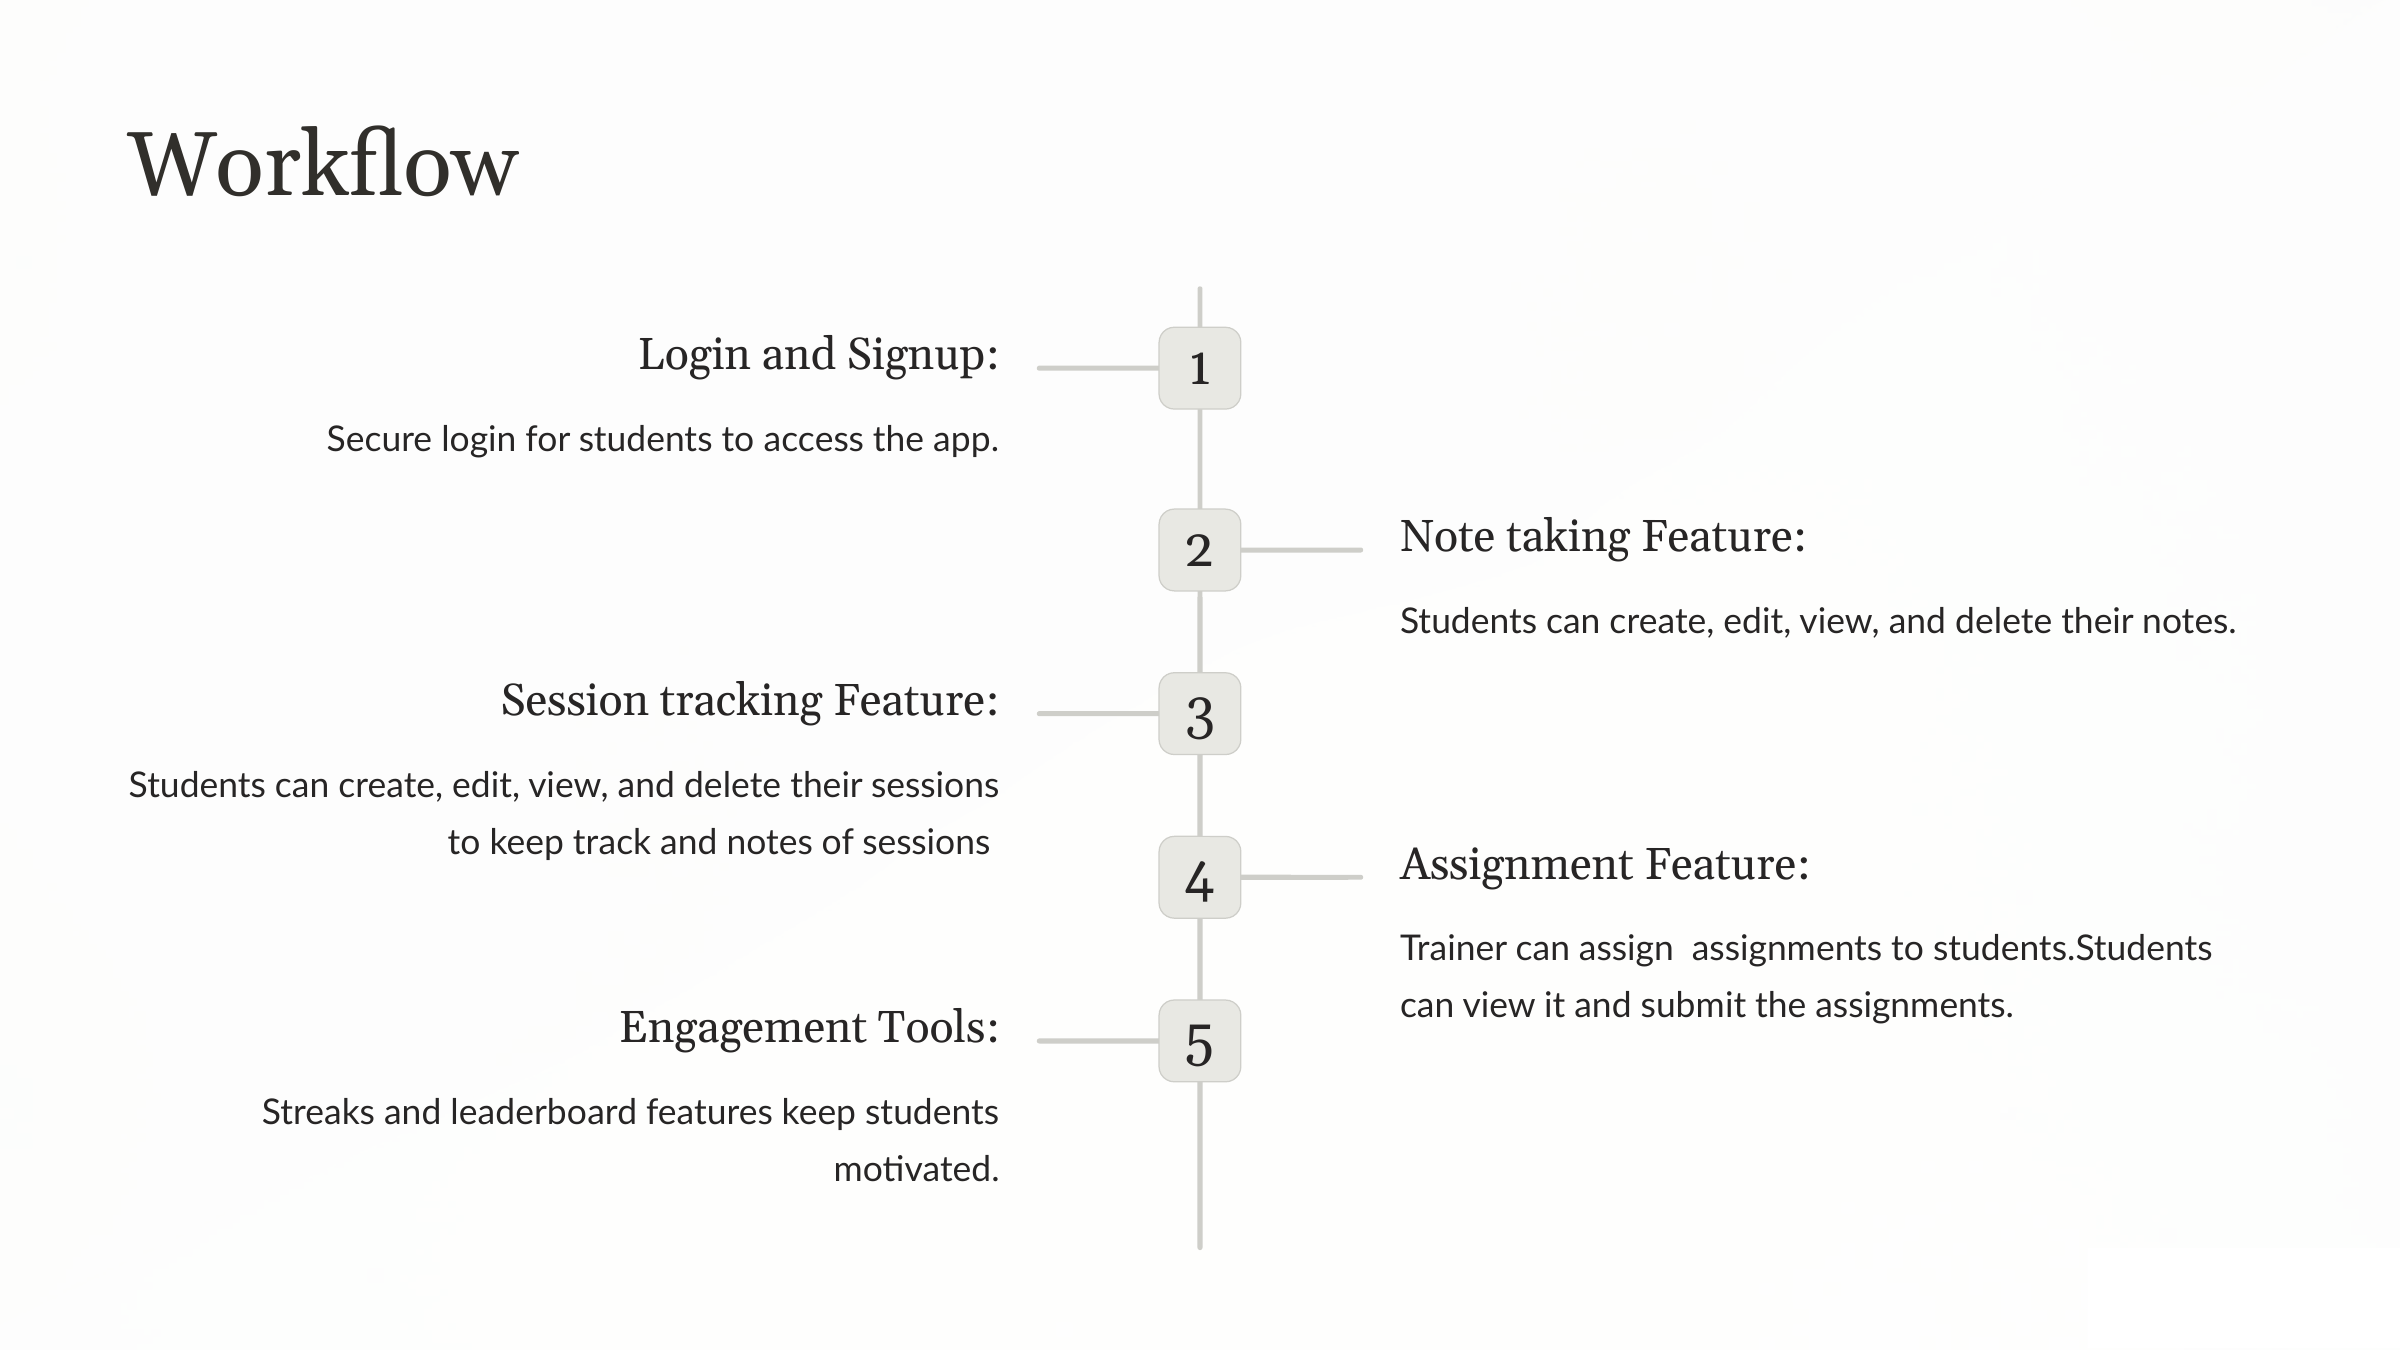

Workflow

Login and Signup:

1

Secure login for students to access the app.
Note taking Feature:

2

Students can create, edit, view, and delete their notes.
Session tracking Feature:

3

Students can create, edit, view, and delete their sessions to keep track and notes of sessions
Assignment Feature:

4

Trainer can assign  assignments to students.Students can view it and submit the assignments.
Engagement Tools:

5

Streaks and leaderboard features keep students motivated.